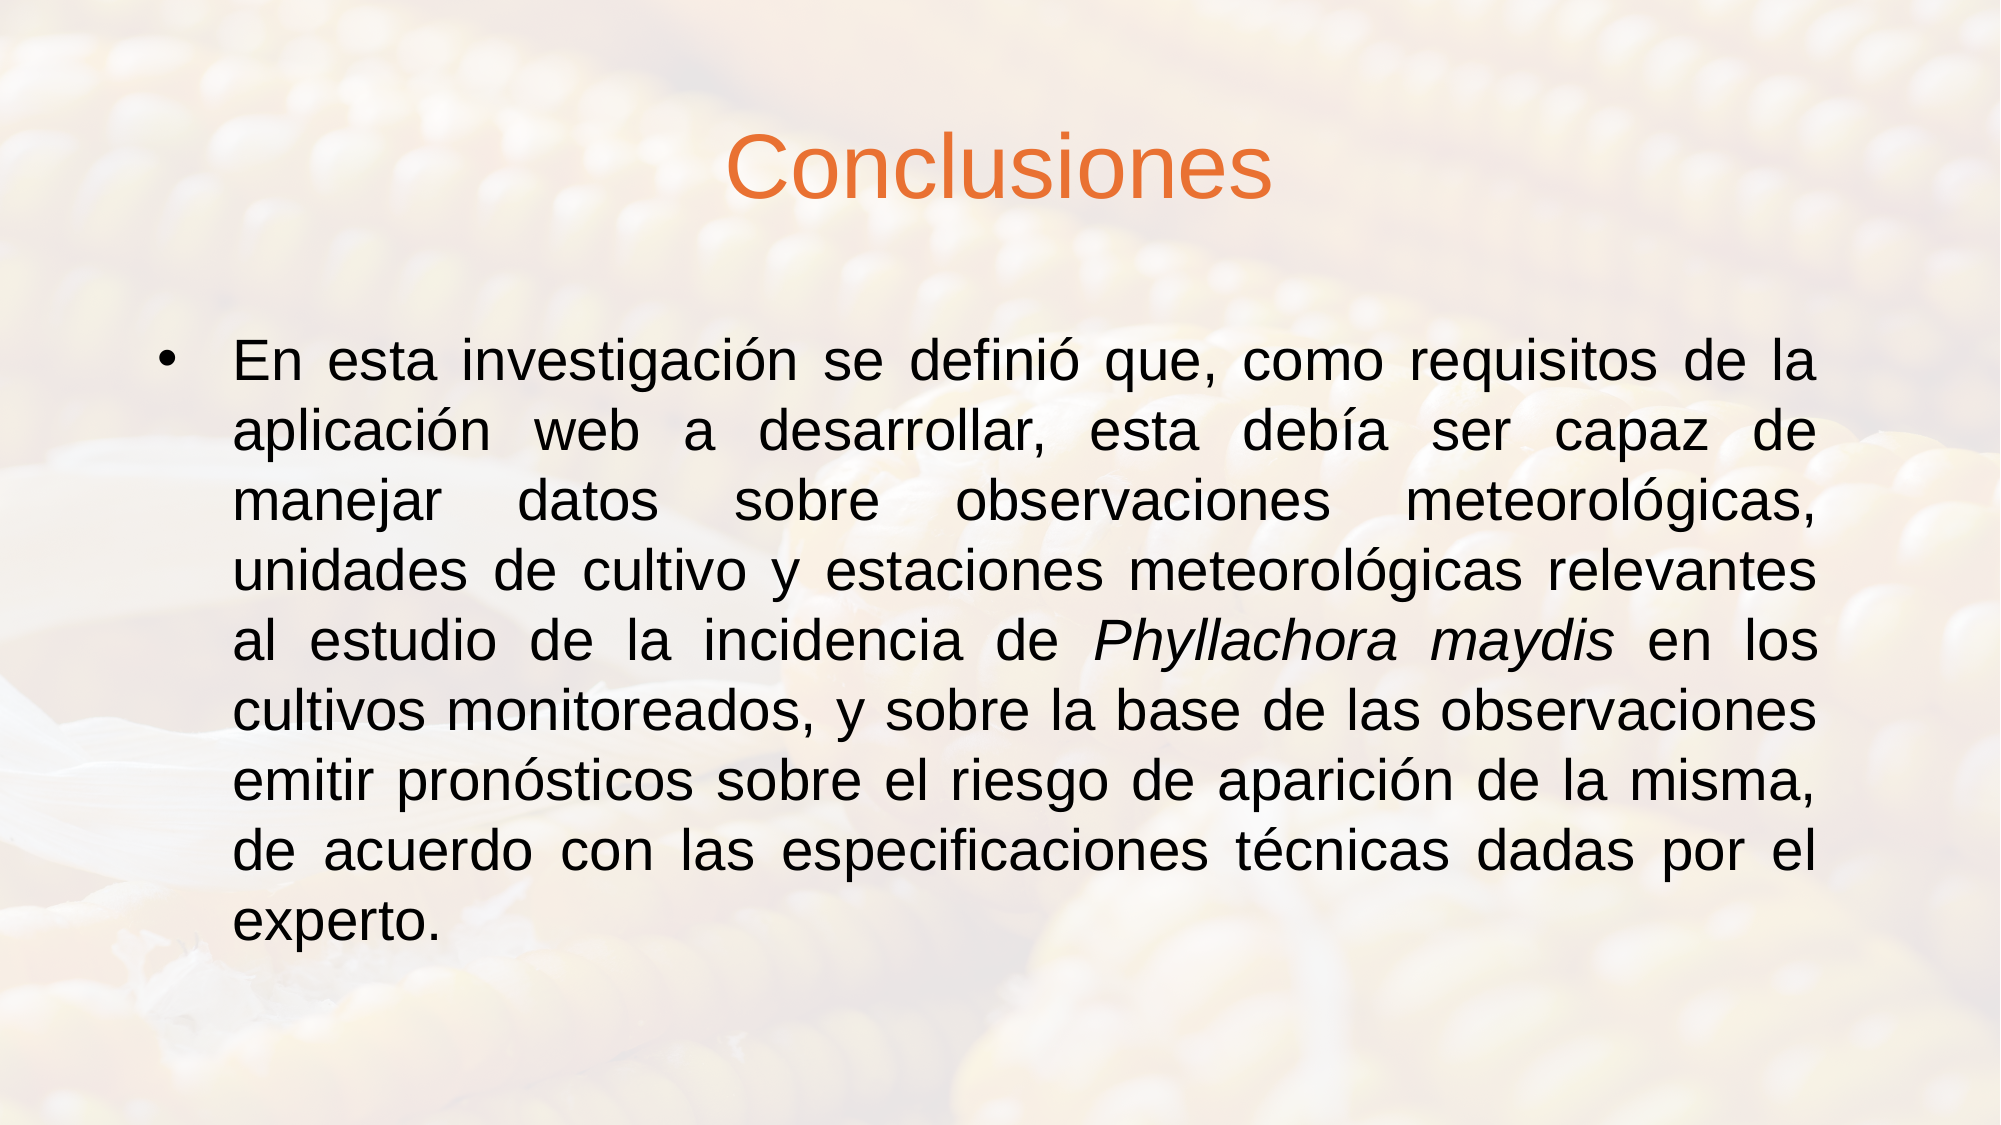

# Conclusiones
En esta investigación se definió que, como requisitos de la aplicación web a desarrollar, esta debía ser capaz de manejar datos sobre observaciones meteorológicas, unidades de cultivo y estaciones meteorológicas relevantes al estudio de la incidencia de Phyllachora maydis en los cultivos monitoreados, y sobre la base de las observaciones emitir pronósticos sobre el riesgo de aparición de la misma, de acuerdo con las especificaciones técnicas dadas por el experto.